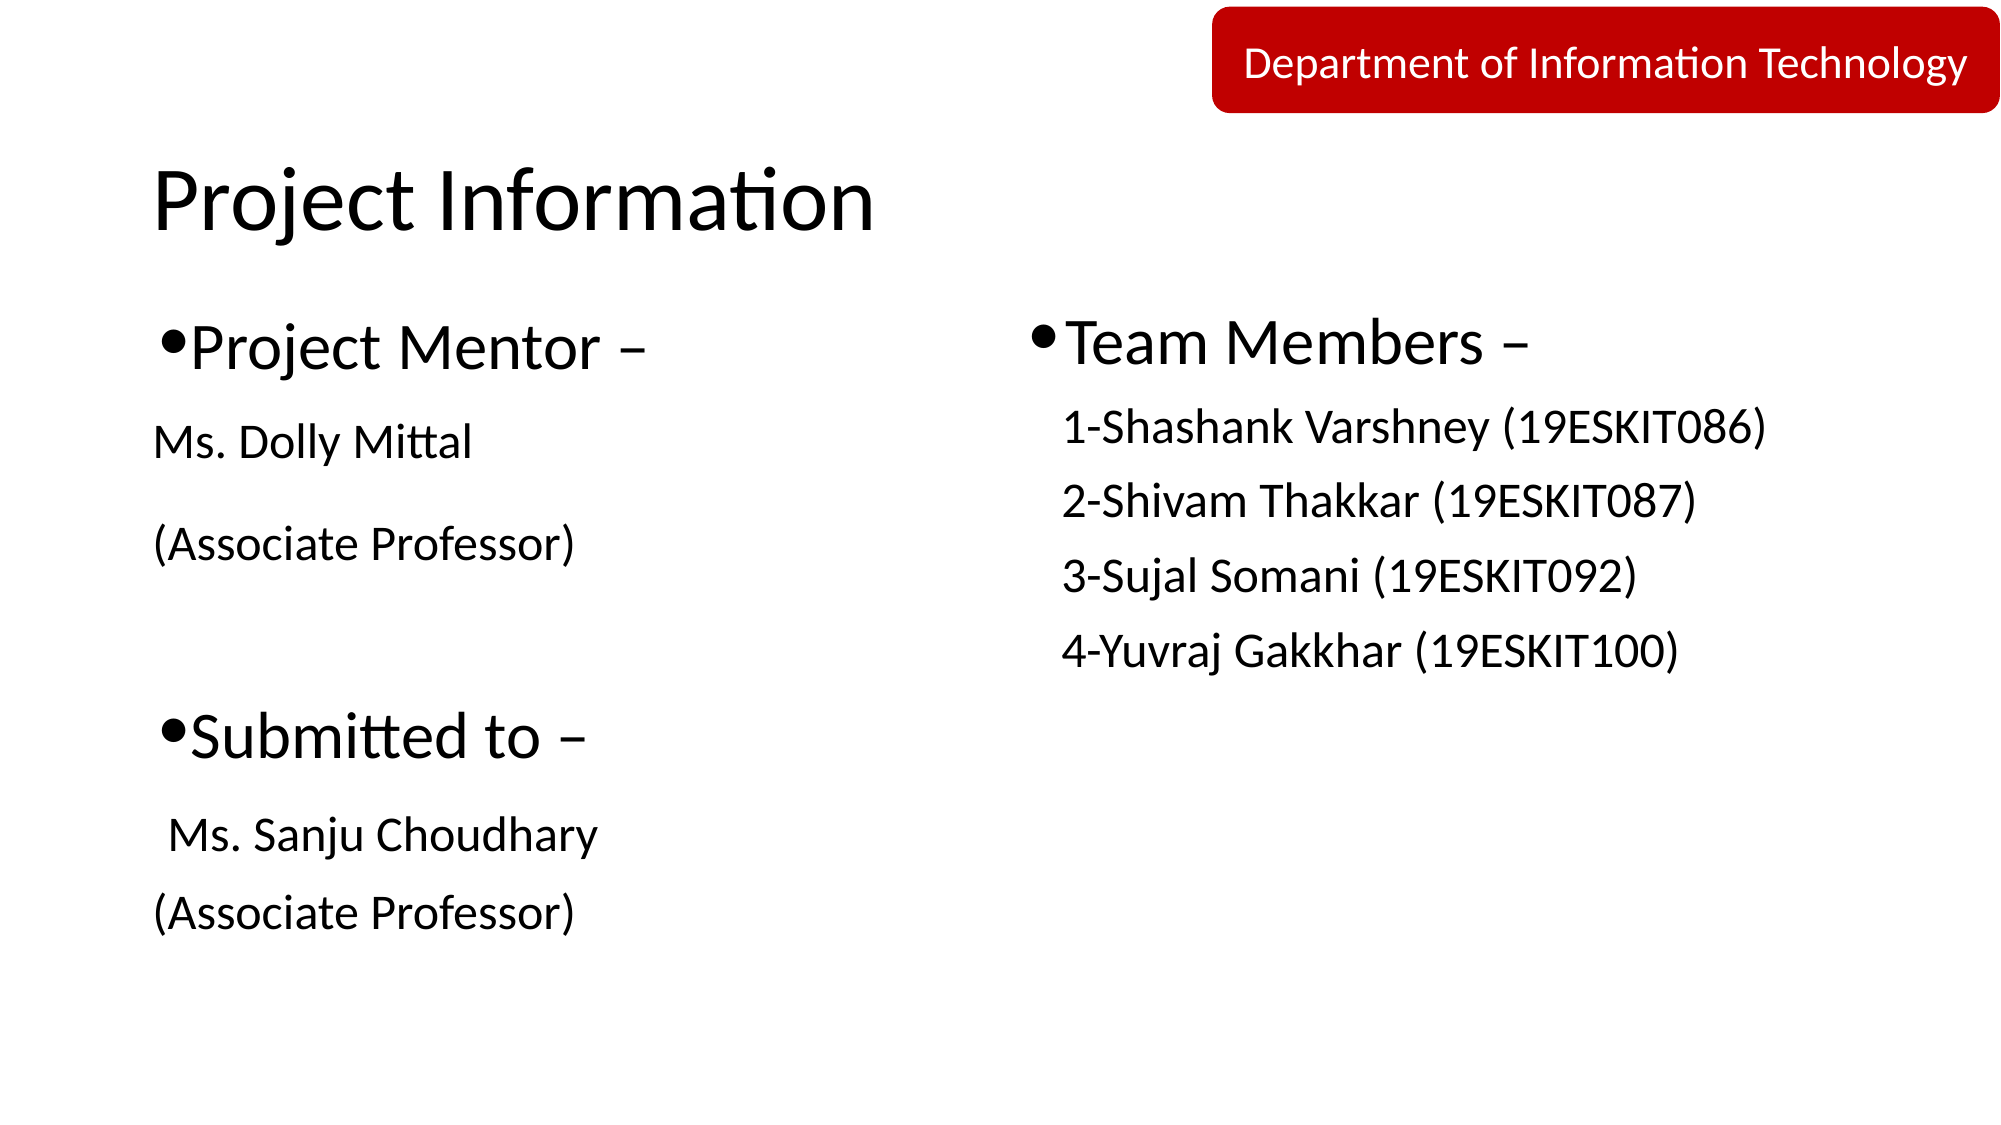

# Project Information
Team Members –
   1-Shashank Varshney (19ESKIT086)
   2-Shivam Thakkar (19ESKIT087)
   3-Sujal Somani (19ESKIT092)
   4-Yuvraj Gakkhar (19ESKIT100)

Project Mentor –
Ms. Dolly Mittal
(Associate Professor)

Submitted to –
 Ms. Sanju Choudhary
(Associate Professor)